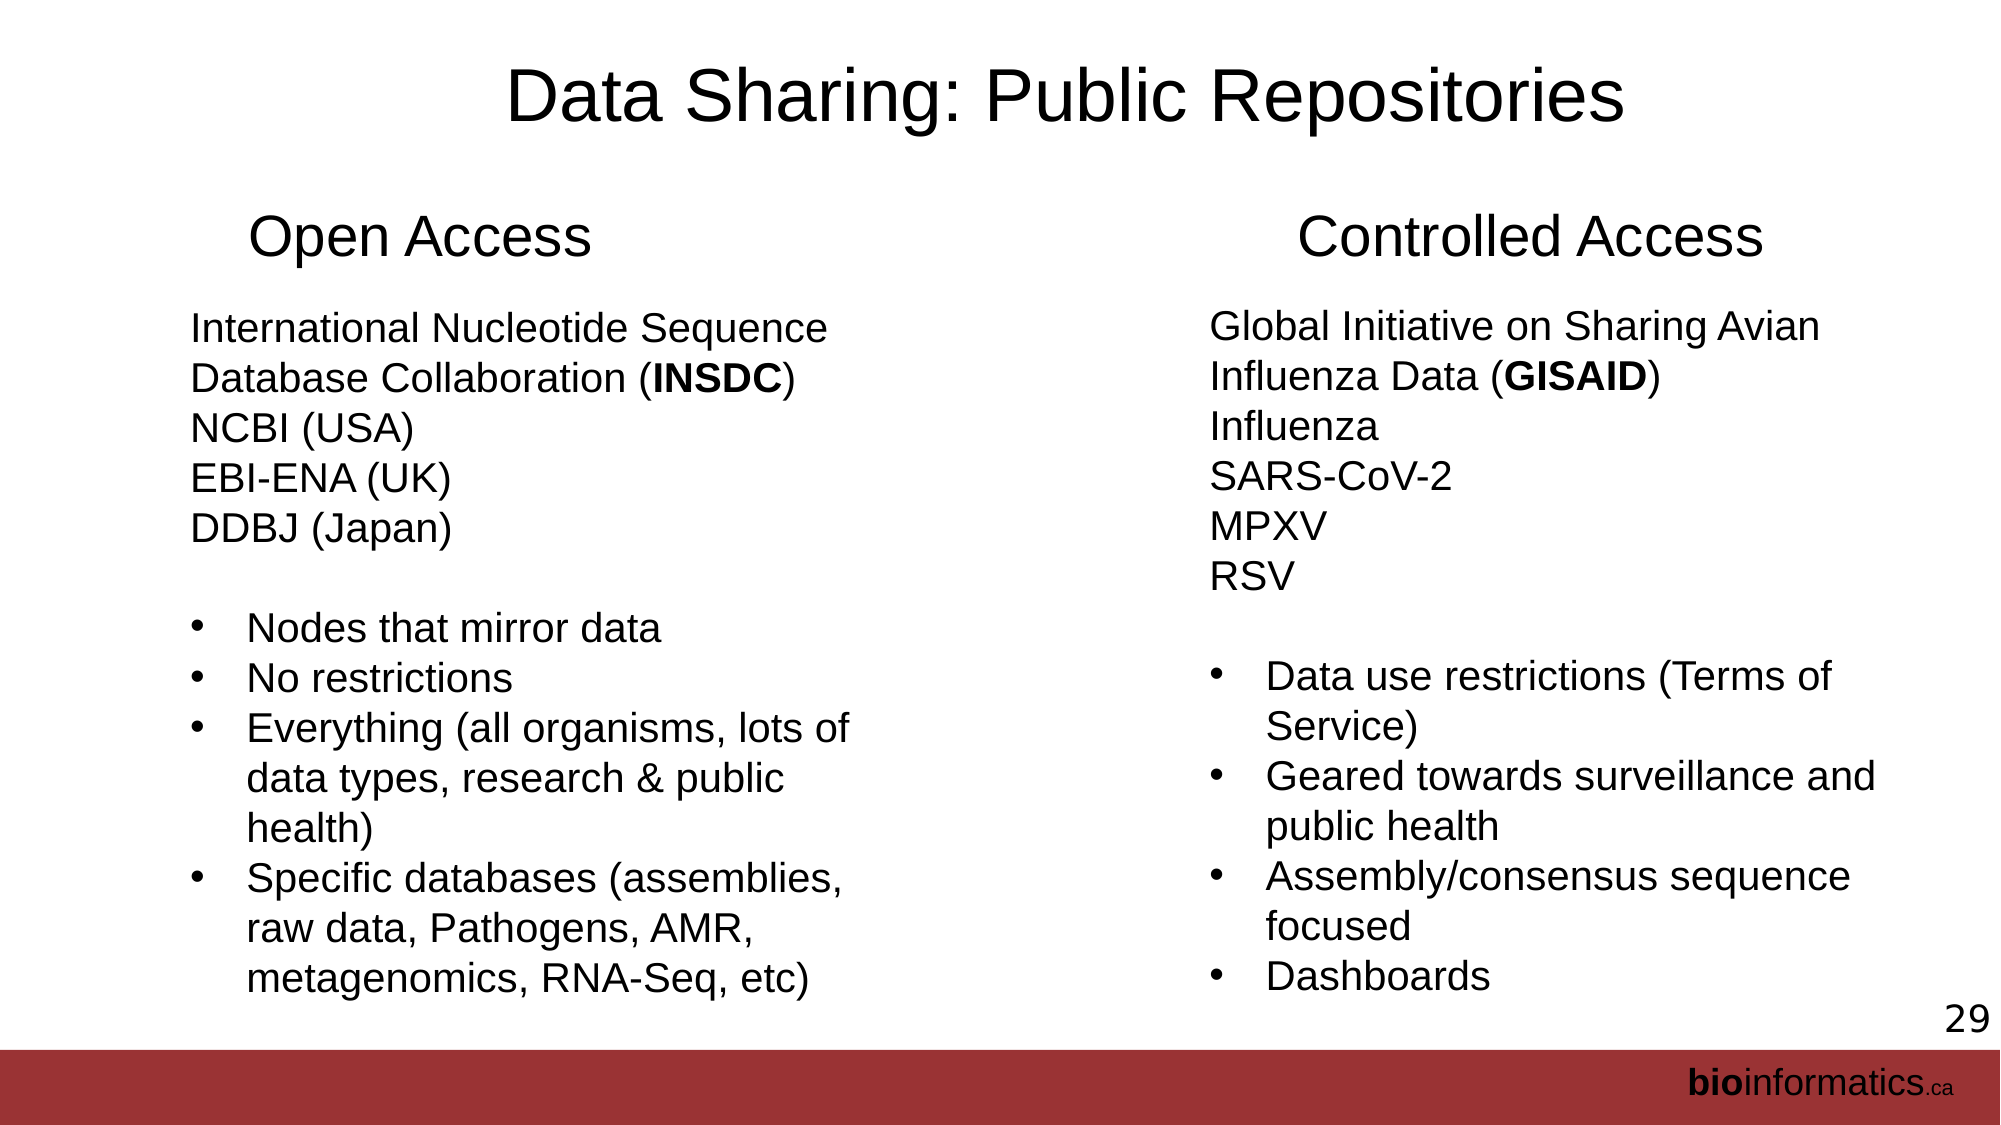

Data Sharing: Public Repositories
Open Access
Controlled Access
Global Initiative on Sharing Avian Influenza Data (GISAID)
Influenza
SARS-CoV-2
MPXV
RSV

Data use restrictions (Terms of Service)
Geared towards surveillance and public health
Assembly/consensus sequence focused
Dashboards
International Nucleotide Sequence
Database Collaboration (INSDC)
NCBI (USA)
EBI-ENA (UK)
DDBJ (Japan)

Nodes that mirror data
No restrictions
Everything (all organisms, lots of data types, research & public health)
Specific databases (assemblies, raw data, Pathogens, AMR, metagenomics, RNA-Seq, etc)
29